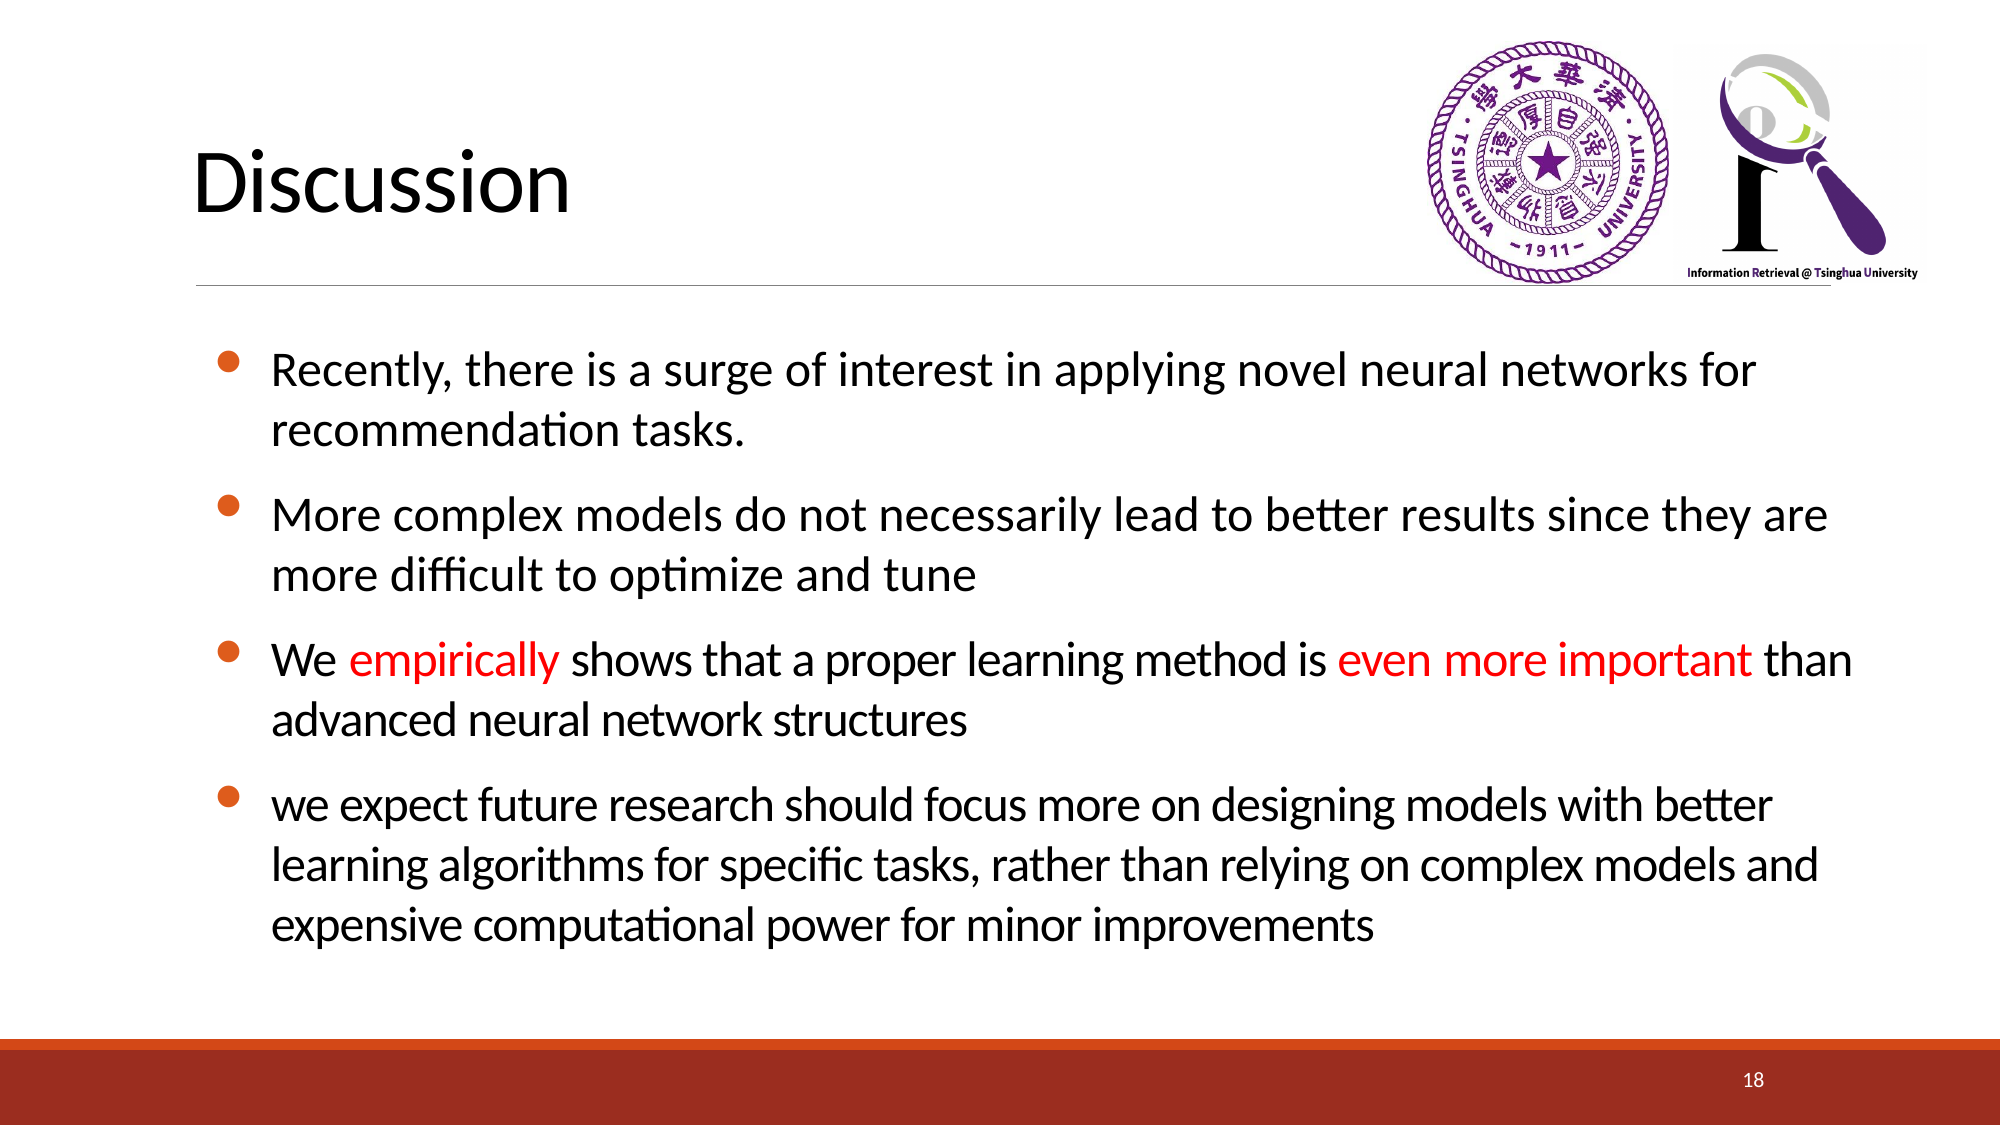

# Discussion
Recently, there is a surge of interest in applying novel neural networks for recommendation tasks.
More complex models do not necessarily lead to better results since they are more difficult to optimize and tune
We empirically shows that a proper learning method is even more important than advanced neural network structures
we expect future research should focus more on designing models with better learning algorithms for specific tasks, rather than relying on complex models and expensive computational power for minor improvements

18